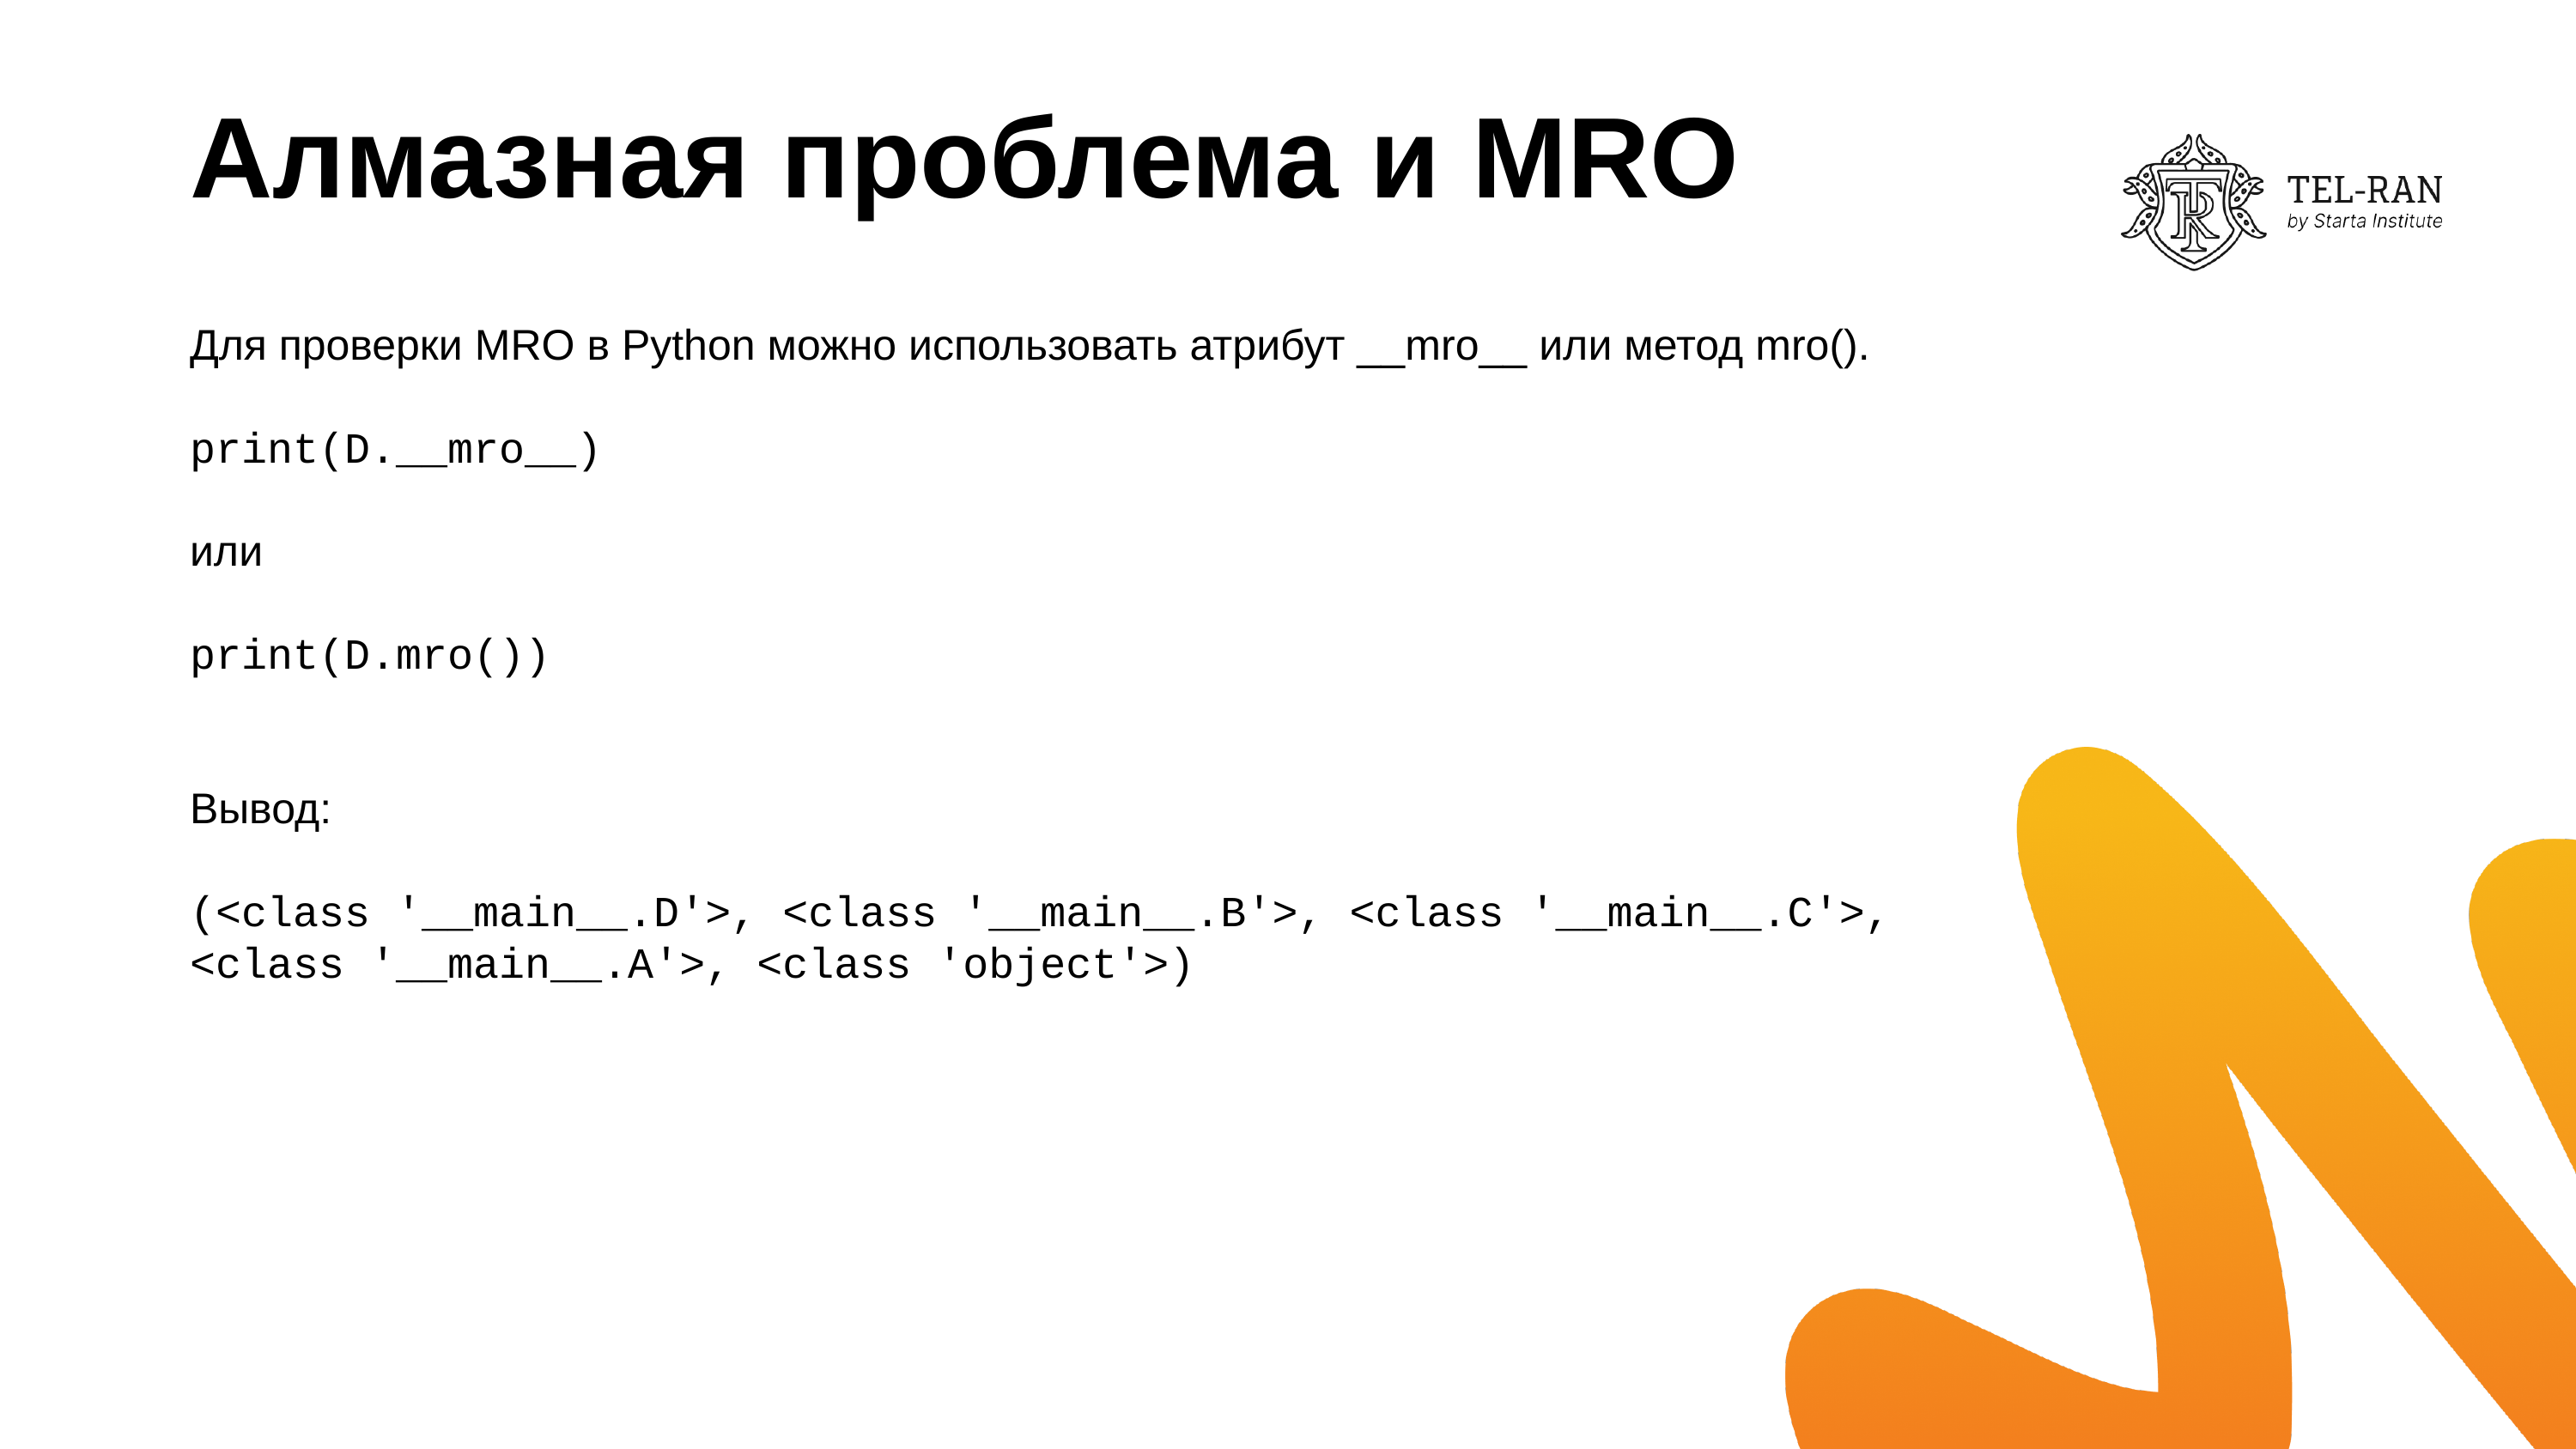

# Алмазная проблема и MRO
Для проверки MRO в Python можно использовать атрибут __mro__ или метод mro().

print(D.__mro__)

или

print(D.mro())

Вывод:

(<class '__main__.D'>, <class '__main__.B'>, <class '__main__.C'>, <class '__main__.A'>, <class 'object'>)